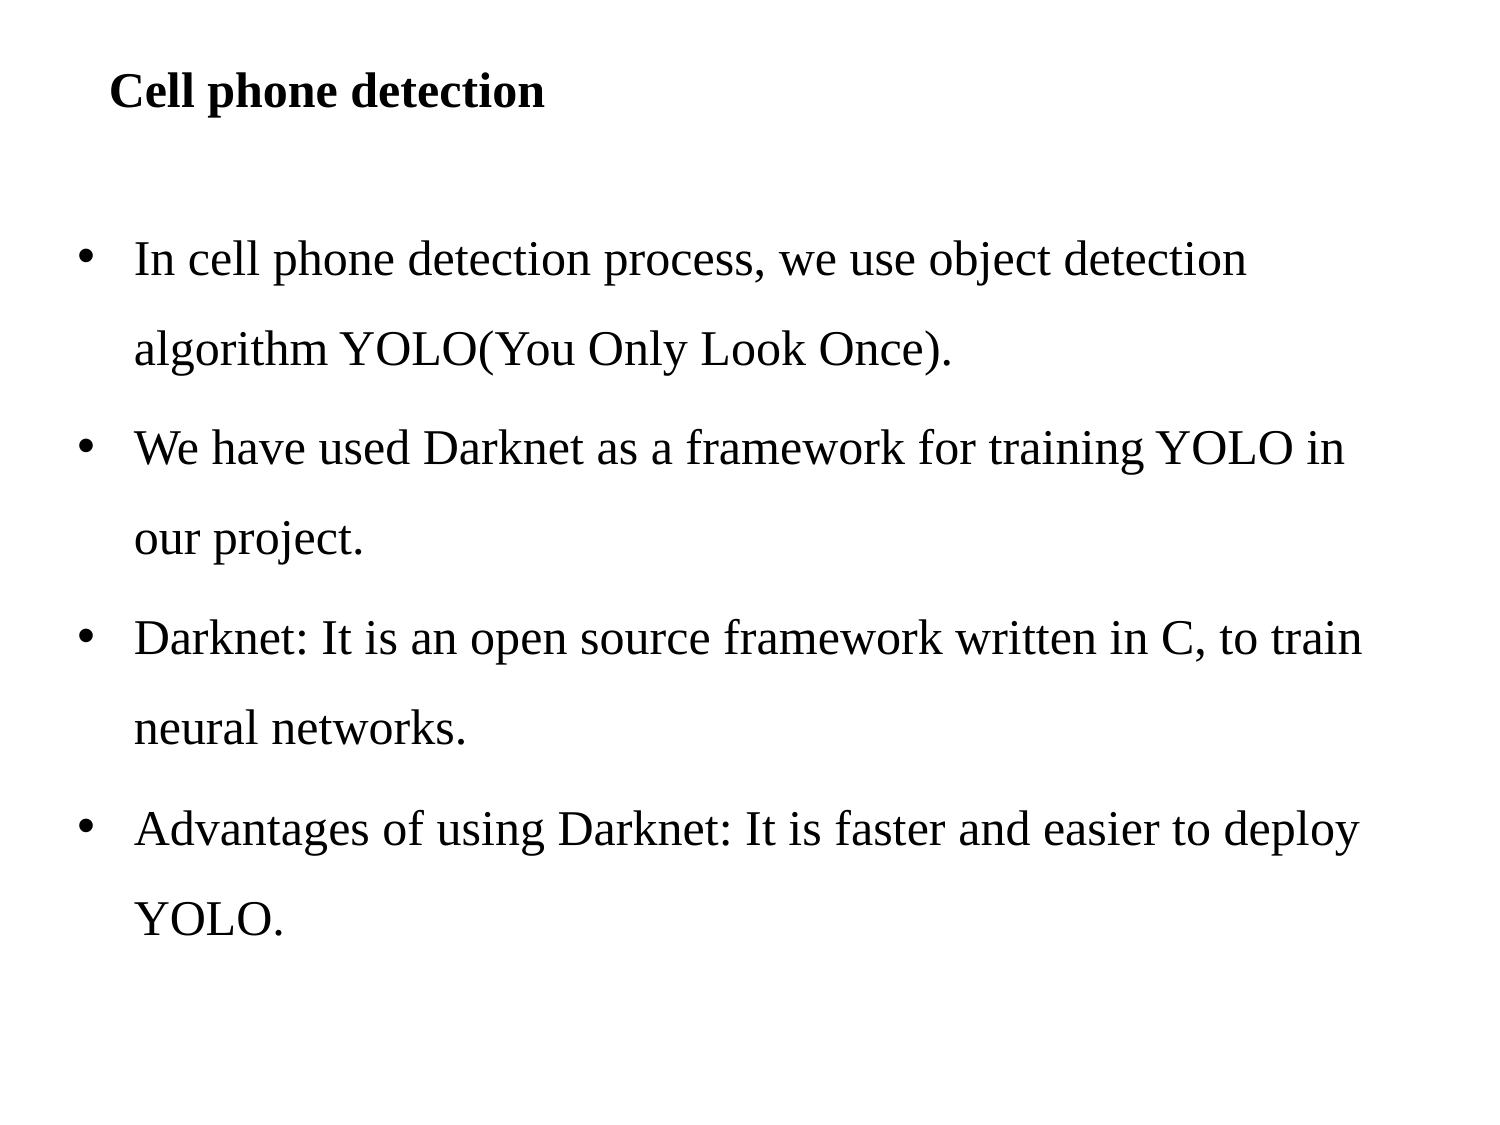

# Cell phone detection
In cell phone detection process, we use object detection algorithm YOLO(You Only Look Once).
We have used Darknet as a framework for training YOLO in our project.
Darknet: It is an open source framework written in C, to train neural networks.
Advantages of using Darknet: It is faster and easier to deploy YOLO.